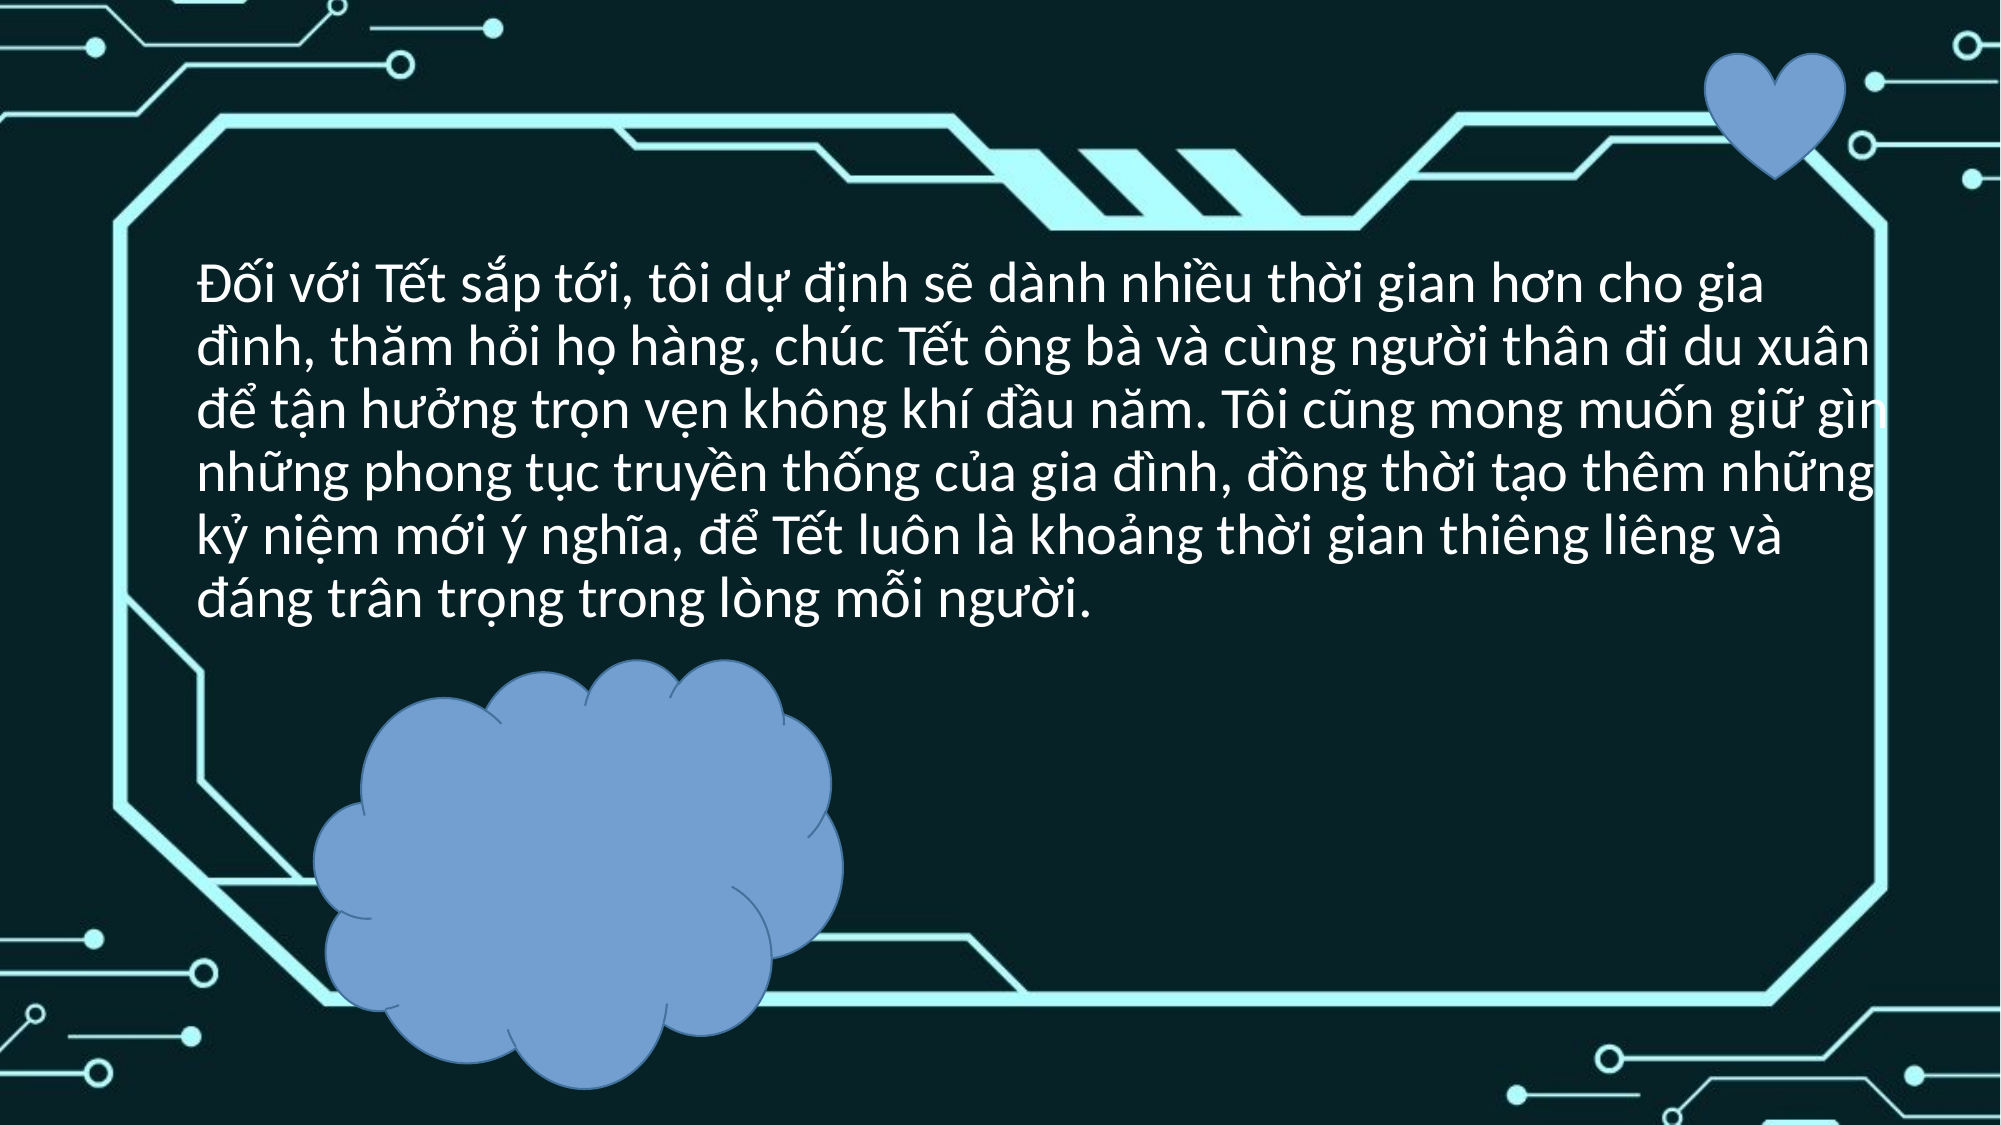

Đối với Tết sắp tới, tôi dự định sẽ dành nhiều thời gian hơn cho gia đình, thăm hỏi họ hàng, chúc Tết ông bà và cùng người thân đi du xuân để tận hưởng trọn vẹn không khí đầu năm. Tôi cũng mong muốn giữ gìn những phong tục truyền thống của gia đình, đồng thời tạo thêm những kỷ niệm mới ý nghĩa, để Tết luôn là khoảng thời gian thiêng liêng và đáng trân trọng trong lòng mỗi người.